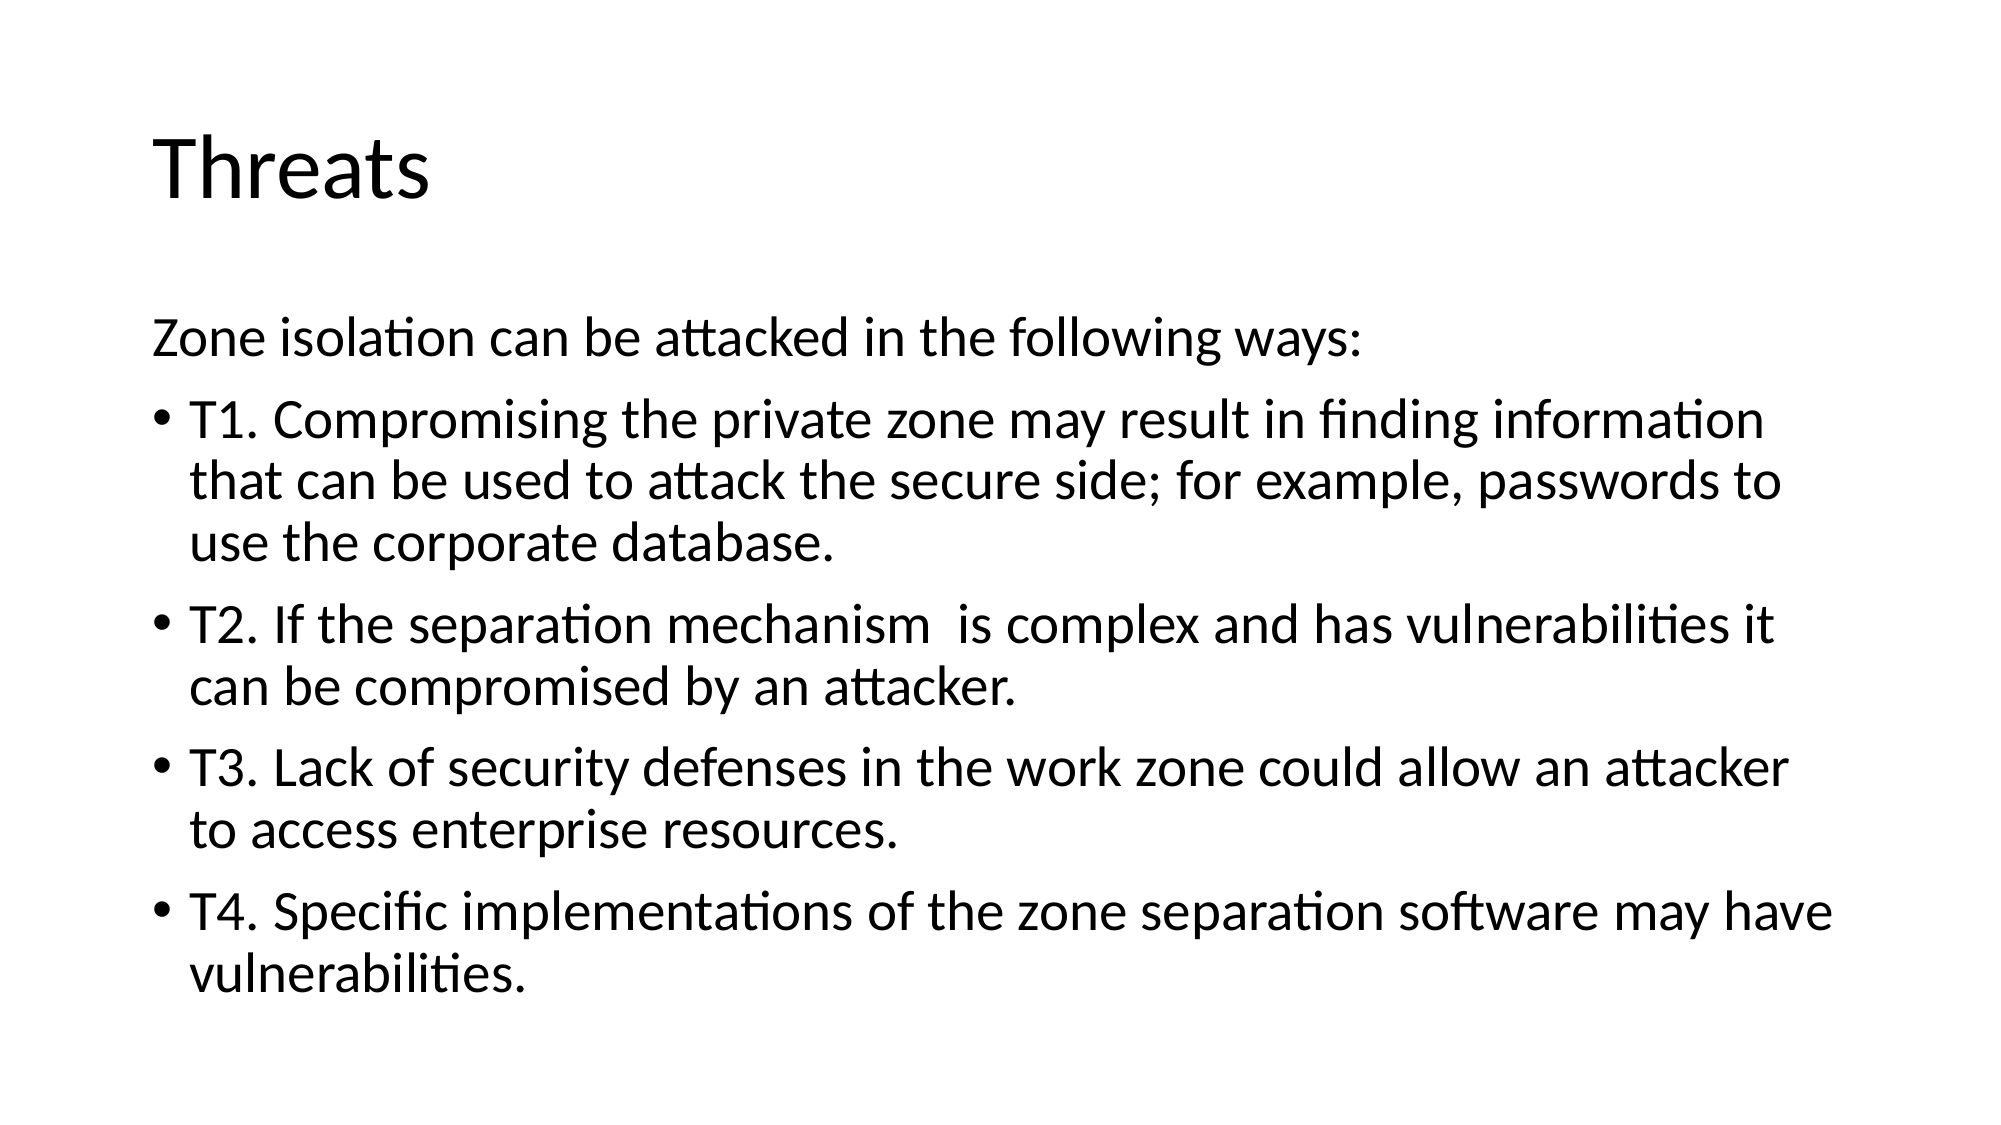

# Threats
Zone isolation can be attacked in the following ways:
T1. Compromising the private zone may result in finding information that can be used to attack the secure side; for example, passwords to use the corporate database.
T2. If the separation mechanism  is complex and has vulnerabilities it can be compromised by an attacker.
T3. Lack of security defenses in the work zone could allow an attacker to access enterprise resources.
T4. Specific implementations of the zone separation software may have vulnerabilities.